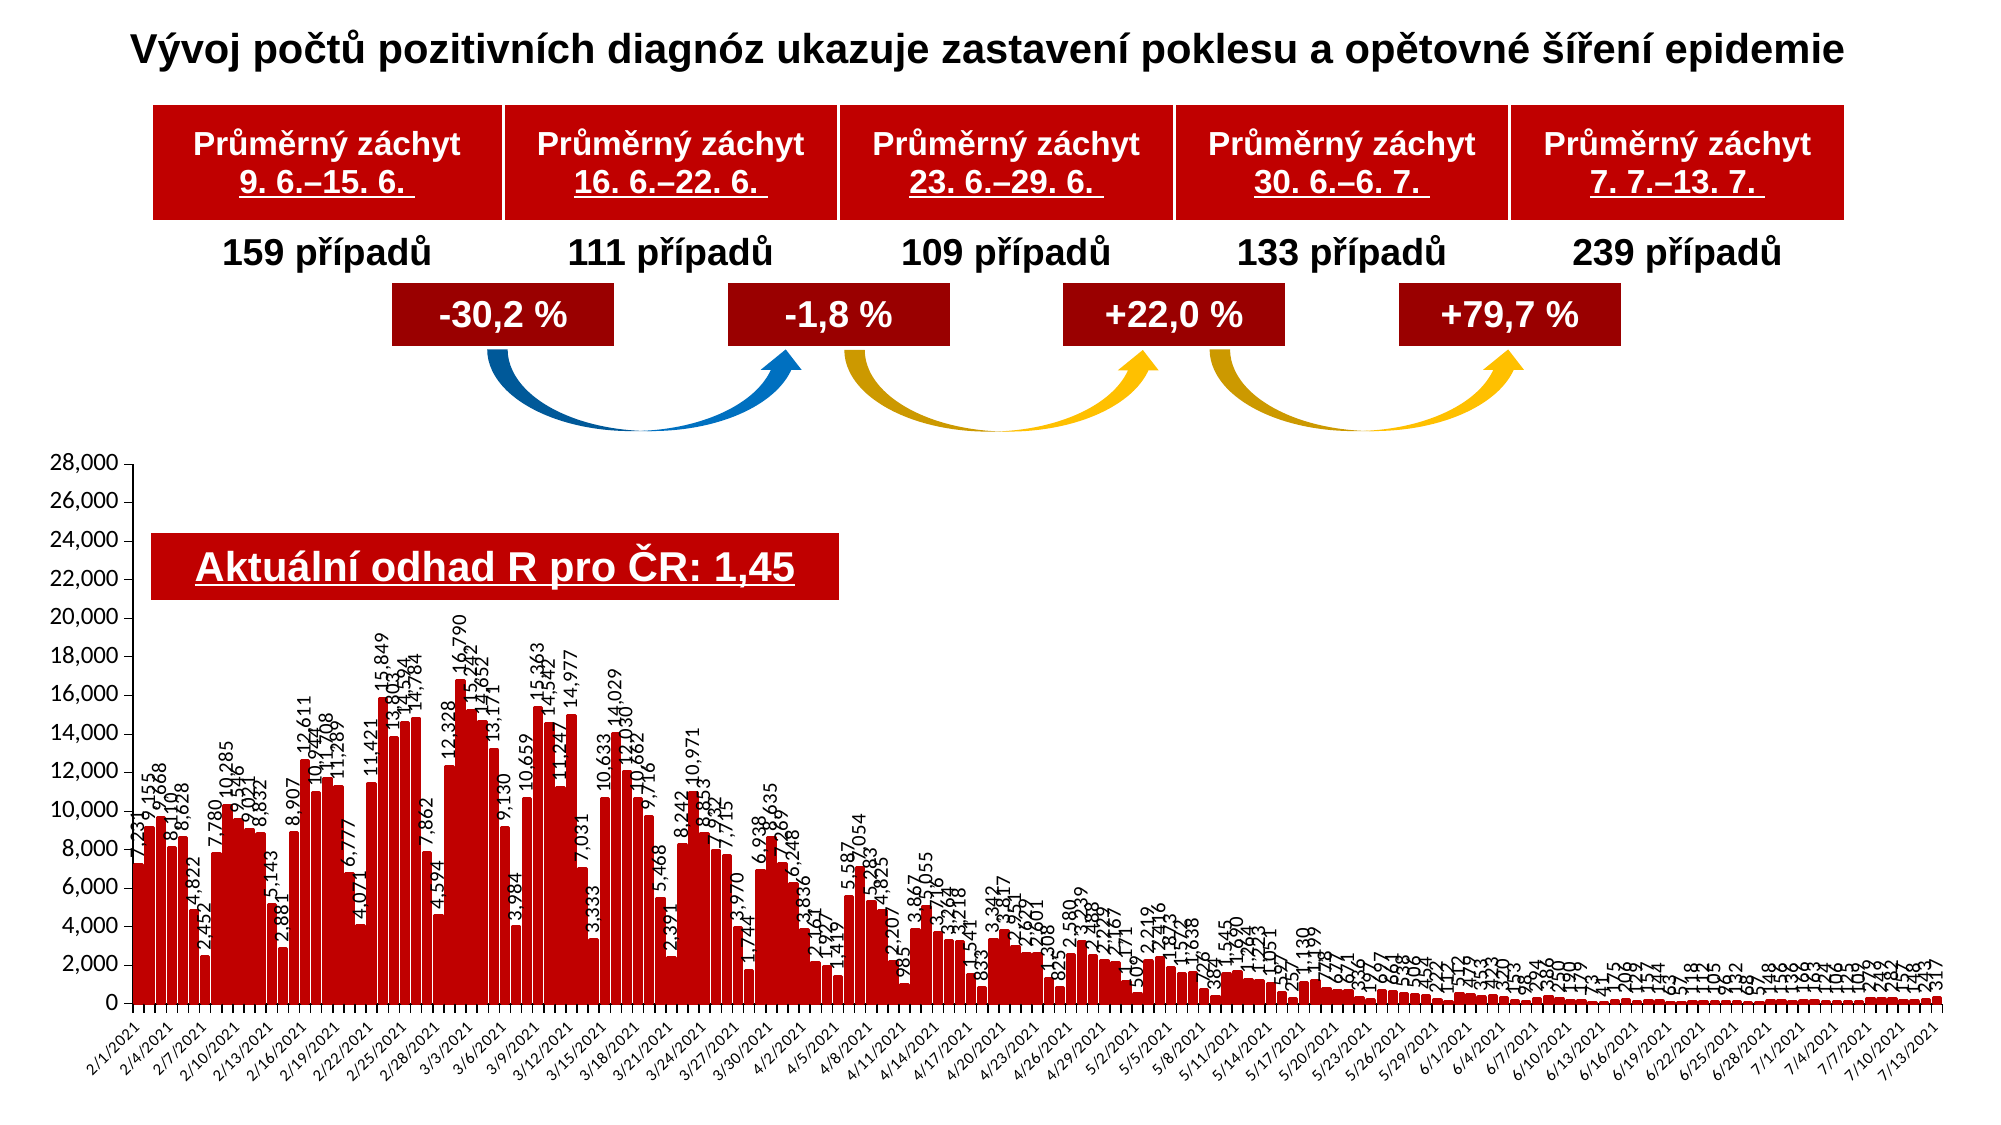

Vývoj počtů pozitivních diagnóz ukazuje zastavení poklesu a opětovné šíření epidemie
| Průměrný záchyt |  |  | Průměrný záchyt |  |  | Průměrný záchyt |  |  | Průměrný záchyt |  |  | Průměrný záchyt |  |  |
| --- | --- | --- | --- | --- | --- | --- | --- | --- | --- | --- | --- | --- | --- | --- |
| 9. 6.–15. 6. |  |  | 16. 6.–22. 6. |  |  | 23. 6.–29. 6. |  |  | 30. 6.–6. 7. |  |  | 7. 7.–13. 7. |  |  |
| 159 případů |  |  | 111 případů |  |  | 109 případů |  |  | 133 případů |  |  | 239 případů |  |  |
|  |  | -30,2 % |  |  | -1,8 % |  |  | +22,0 % |  |  | +79,7 % |  |  |  |
|  |  |  |  |  |  |  |  |  |  |  |  |  |  |  |
|  |  |  |  |  |  |  |  |  |  |  |  |  |  |  |
|  |  |  |  |  |  |  |  |  |  |  |  |  |  |  |
| Aktuální odhad R pro ČR: 1,45 |  |  |  |  |  |  |  |  |  |  |  |  |  |  |

### Chart

| Category |  |
|---|---|
| 44228 | 7231.0 |
| 44229 | 9155.0 |
| 44230 | 9668.0 |
| 44231 | 8110.0 |
| 44232 | 8628.0 |
| 44233 | 4822.0 |
| 44234 | 2452.0 |
| 44235 | 7780.0 |
| 44236 | 10285.0 |
| 44237 | 9546.0 |
| 44238 | 9021.0 |
| 44239 | 8832.0 |
| 44240 | 5143.0 |
| 44241 | 2881.0 |
| 44242 | 8907.0 |
| 44243 | 12611.0 |
| 44244 | 10944.0 |
| 44245 | 11708.0 |
| 44246 | 11289.0 |
| 44247 | 6777.0 |
| 44248 | 4071.0 |
| 44249 | 11421.0 |
| 44250 | 15849.0 |
| 44251 | 13803.0 |
| 44252 | 14594.0 |
| 44253 | 14784.0 |
| 44254 | 7862.0 |
| 44255 | 4594.0 |
| 44256 | 12328.0 |
| 44257 | 16790.0 |
| 44258 | 15242.0 |
| 44259 | 14652.0 |
| 44260 | 13171.0 |
| 44261 | 9130.0 |
| 44262 | 3984.0 |
| 44263 | 10659.0 |
| 44264 | 15363.0 |
| 44265 | 14542.0 |
| 44266 | 11247.0 |
| 44267 | 14977.0 |
| 44268 | 7031.0 |
| 44269 | 3333.0 |
| 44270 | 10633.0 |
| 44271 | 14029.0 |
| 44272 | 12030.0 |
| 44273 | 10662.0 |
| 44274 | 9716.0 |
| 44275 | 5468.0 |
| 44276 | 2391.0 |
| 44277 | 8242.0 |
| 44278 | 10971.0 |
| 44279 | 8853.0 |
| 44280 | 7932.0 |
| 44281 | 7715.0 |
| 44282 | 3970.0 |
| 44283 | 1744.0 |
| 44284 | 6938.0 |
| 44285 | 8635.0 |
| 44286 | 7269.0 |
| 44287 | 6248.0 |
| 44288 | 3836.0 |
| 44289 | 2161.0 |
| 44290 | 1927.0 |
| 44291 | 1419.0 |
| 44292 | 5587.0 |
| 44293 | 7054.0 |
| 44294 | 5283.0 |
| 44295 | 4825.0 |
| 44296 | 2207.0 |
| 44297 | 985.0 |
| 44298 | 3867.0 |
| 44299 | 5055.0 |
| 44300 | 3716.0 |
| 44301 | 3264.0 |
| 44302 | 3218.0 |
| 44303 | 1541.0 |
| 44304 | 833.0 |
| 44305 | 3342.0 |
| 44306 | 3817.0 |
| 44307 | 2951.0 |
| 44308 | 2629.0 |
| 44309 | 2601.0 |
| 44310 | 1308.0 |
| 44311 | 825.0 |
| 44312 | 2580.0 |
| 44313 | 3239.0 |
| 44314 | 2488.0 |
| 44315 | 2229.0 |
| 44316 | 2167.0 |
| 44317 | 1171.0 |
| 44318 | 509.0 |
| 44319 | 2219.0 |
| 44320 | 2416.0 |
| 44321 | 1873.0 |
| 44322 | 1572.0 |
| 44323 | 1638.0 |
| 44324 | 726.0 |
| 44325 | 384.0 |
| 44326 | 1545.0 |
| 44327 | 1690.0 |
| 44328 | 1264.0 |
| 44329 | 1223.0 |
| 44330 | 1051.0 |
| 44331 | 597.0 |
| 44332 | 257.0 |
| 44333 | 1130.0 |
| 44334 | 1199.0 |
| 44335 | 778.0 |
| 44336 | 677.0 |
| 44337 | 671.0 |
| 44338 | 336.0 |
| 44339 | 197.0 |
| 44340 | 697.0 |
| 44341 | 661.0 |
| 44342 | 538.0 |
| 44343 | 506.0 |
| 44344 | 454.0 |
| 44345 | 222.0 |
| 44346 | 112.0 |
| 44347 | 512.0 |
| 44348 | 479.0 |
| 44349 | 353.0 |
| 44350 | 423.0 |
| 44351 | 320.0 |
| 44352 | 153.0 |
| 44353 | 98.0 |
| 44354 | 294.0 |
| 44355 | 386.0 |
| 44356 | 250.0 |
| 44357 | 190.0 |
| 44358 | 179.0 |
| 44359 | 73.0 |
| 44360 | 41.0 |
| 44361 | 175.0 |
| 44362 | 206.0 |
| 44363 | 129.0 |
| 44364 | 157.0 |
| 44365 | 144.0 |
| 44366 | 63.0 |
| 44367 | 57.0 |
| 44368 | 118.0 |
| 44369 | 112.0 |
| 44370 | 105.0 |
| 44371 | 96.0 |
| 44372 | 132.0 |
| 44373 | 68.0 |
| 44374 | 57.0 |
| 44375 | 148.0 |
| 44376 | 156.0 |
| 44377 | 136.0 |
| 44378 | 166.0 |
| 44379 | 163.0 |
| 44380 | 124.0 |
| 44381 | 106.0 |
| 44382 | 125.0 |
| 44383 | 109.0 |
| 44384 | 279.0 |
| 44385 | 249.0 |
| 44386 | 282.0 |
| 44387 | 157.0 |
| 44388 | 148.0 |
| 44389 | 243.0 |
| 44390 | 317.0 |